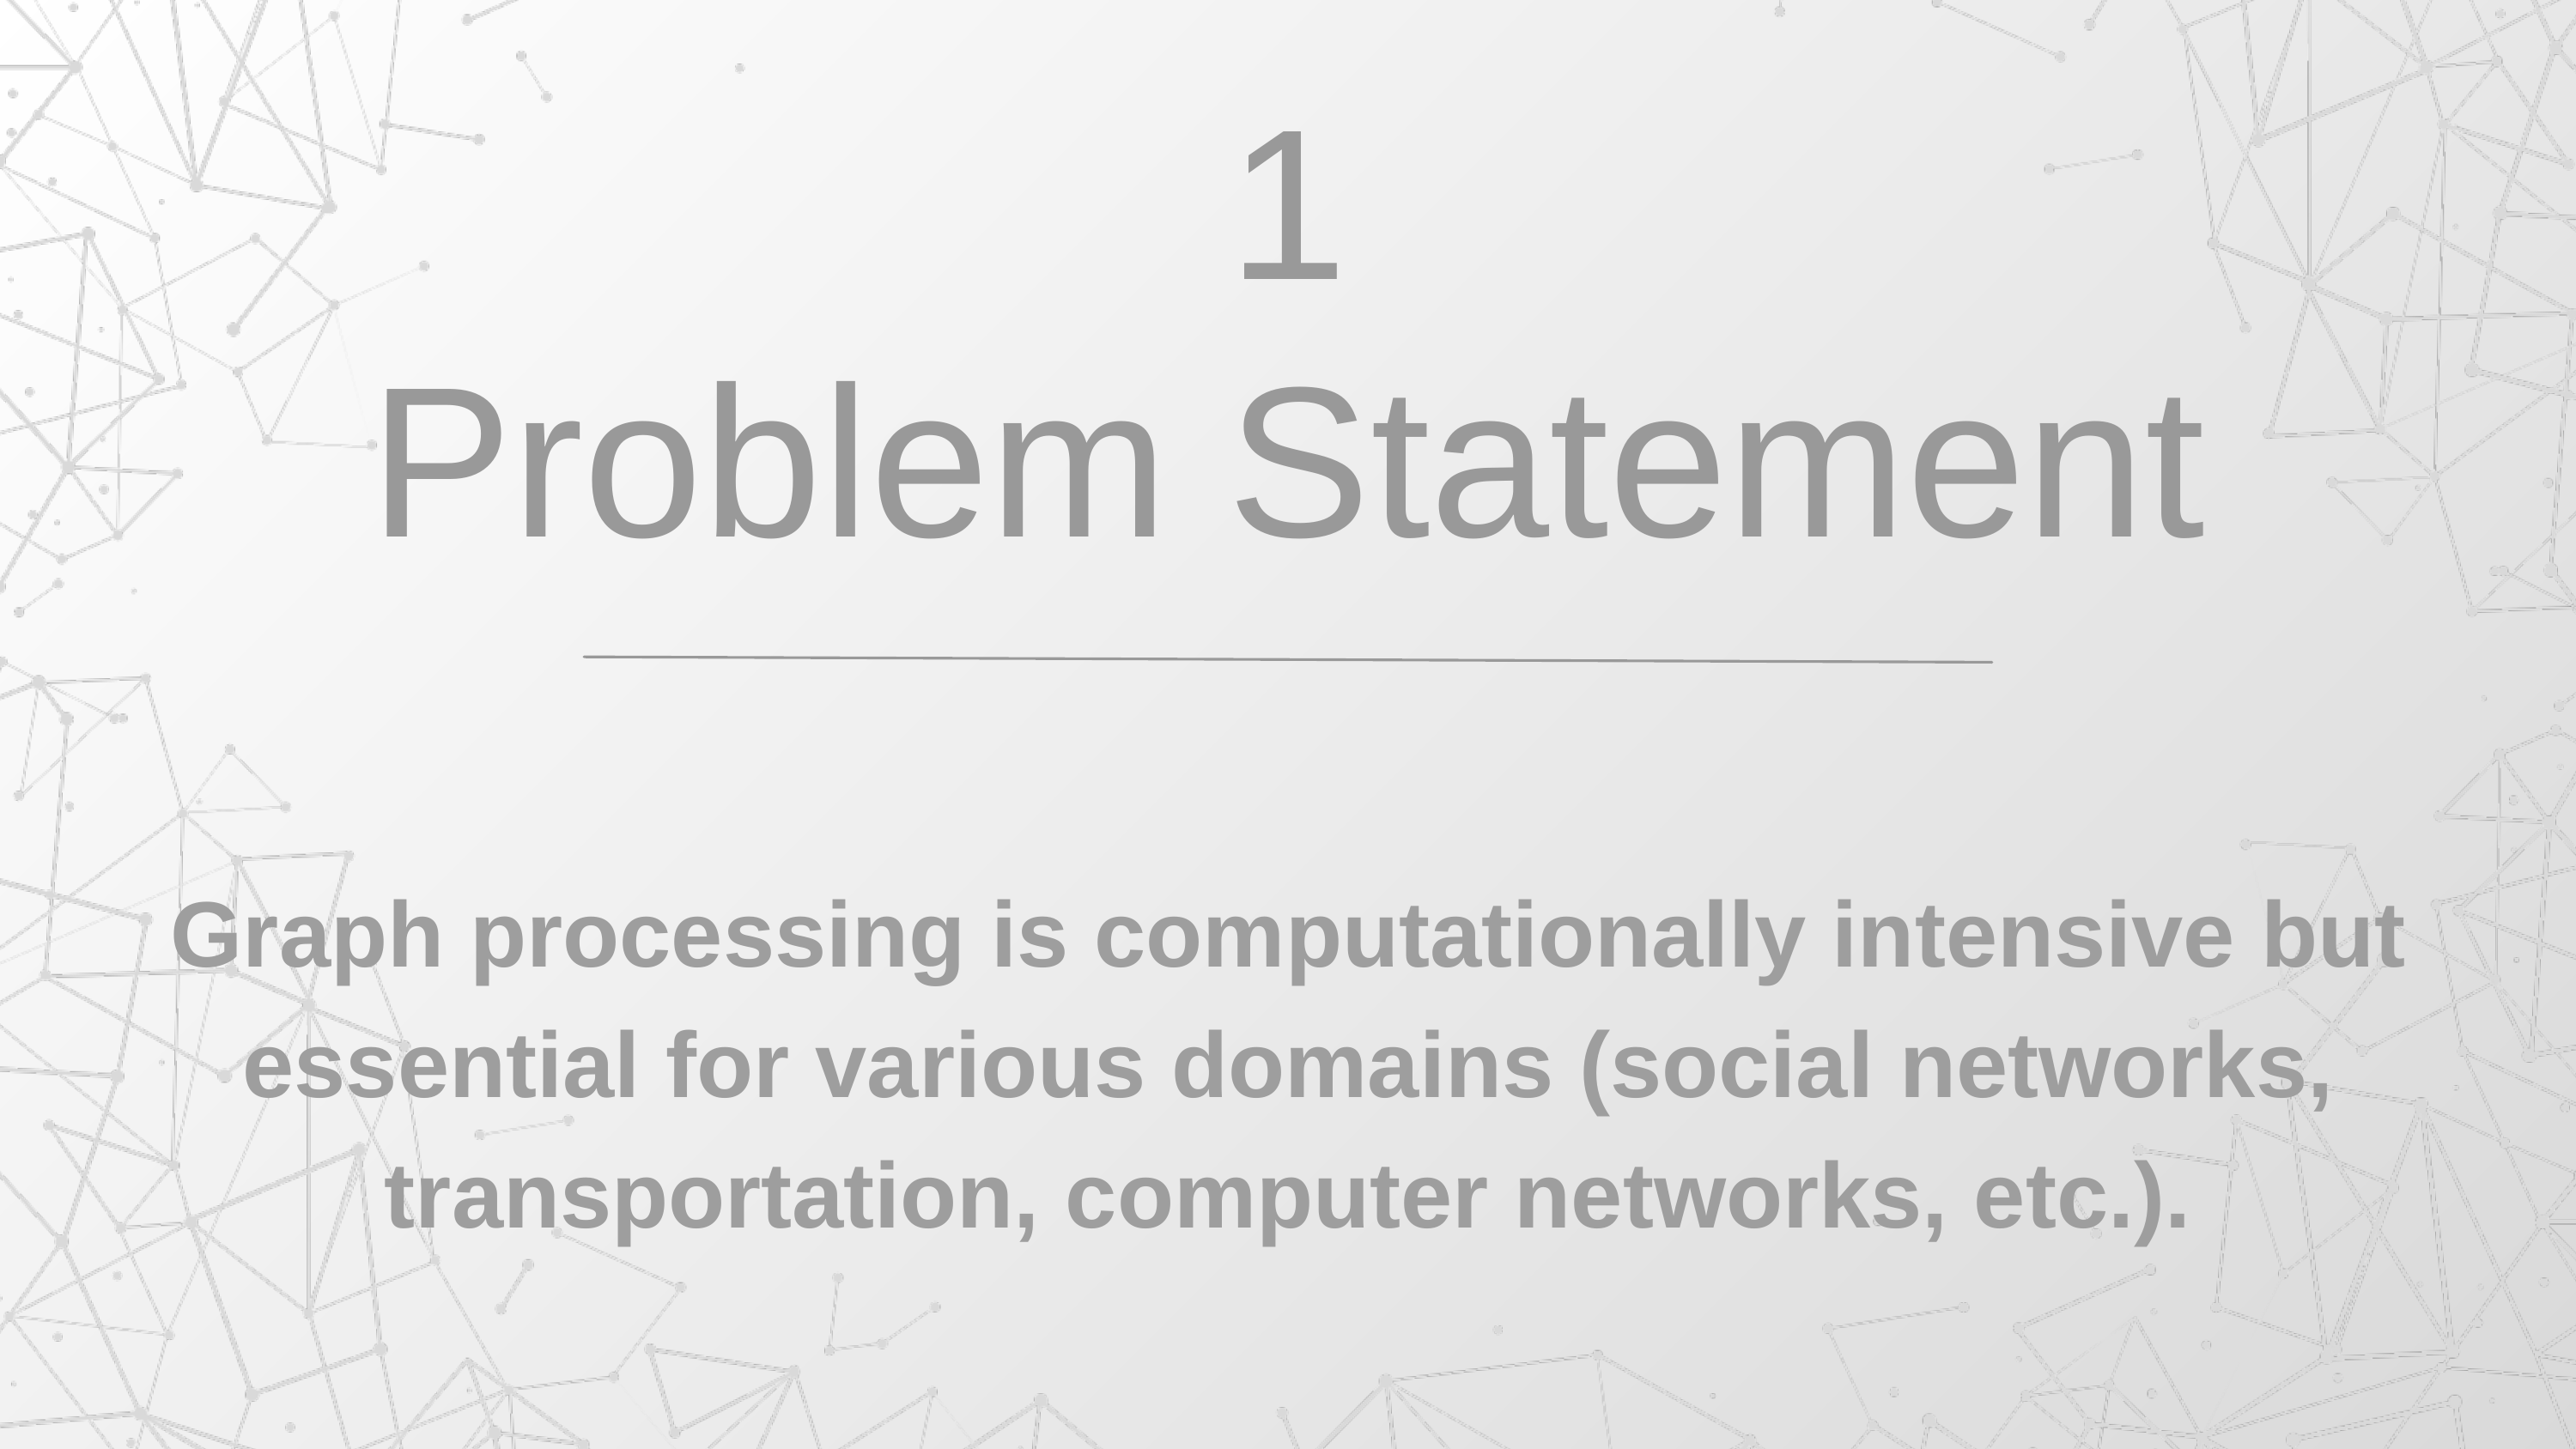

1

Problem Statement

Graph processing is computationally intensive but essential for various domains (social networks, transportation, computer networks, etc.).